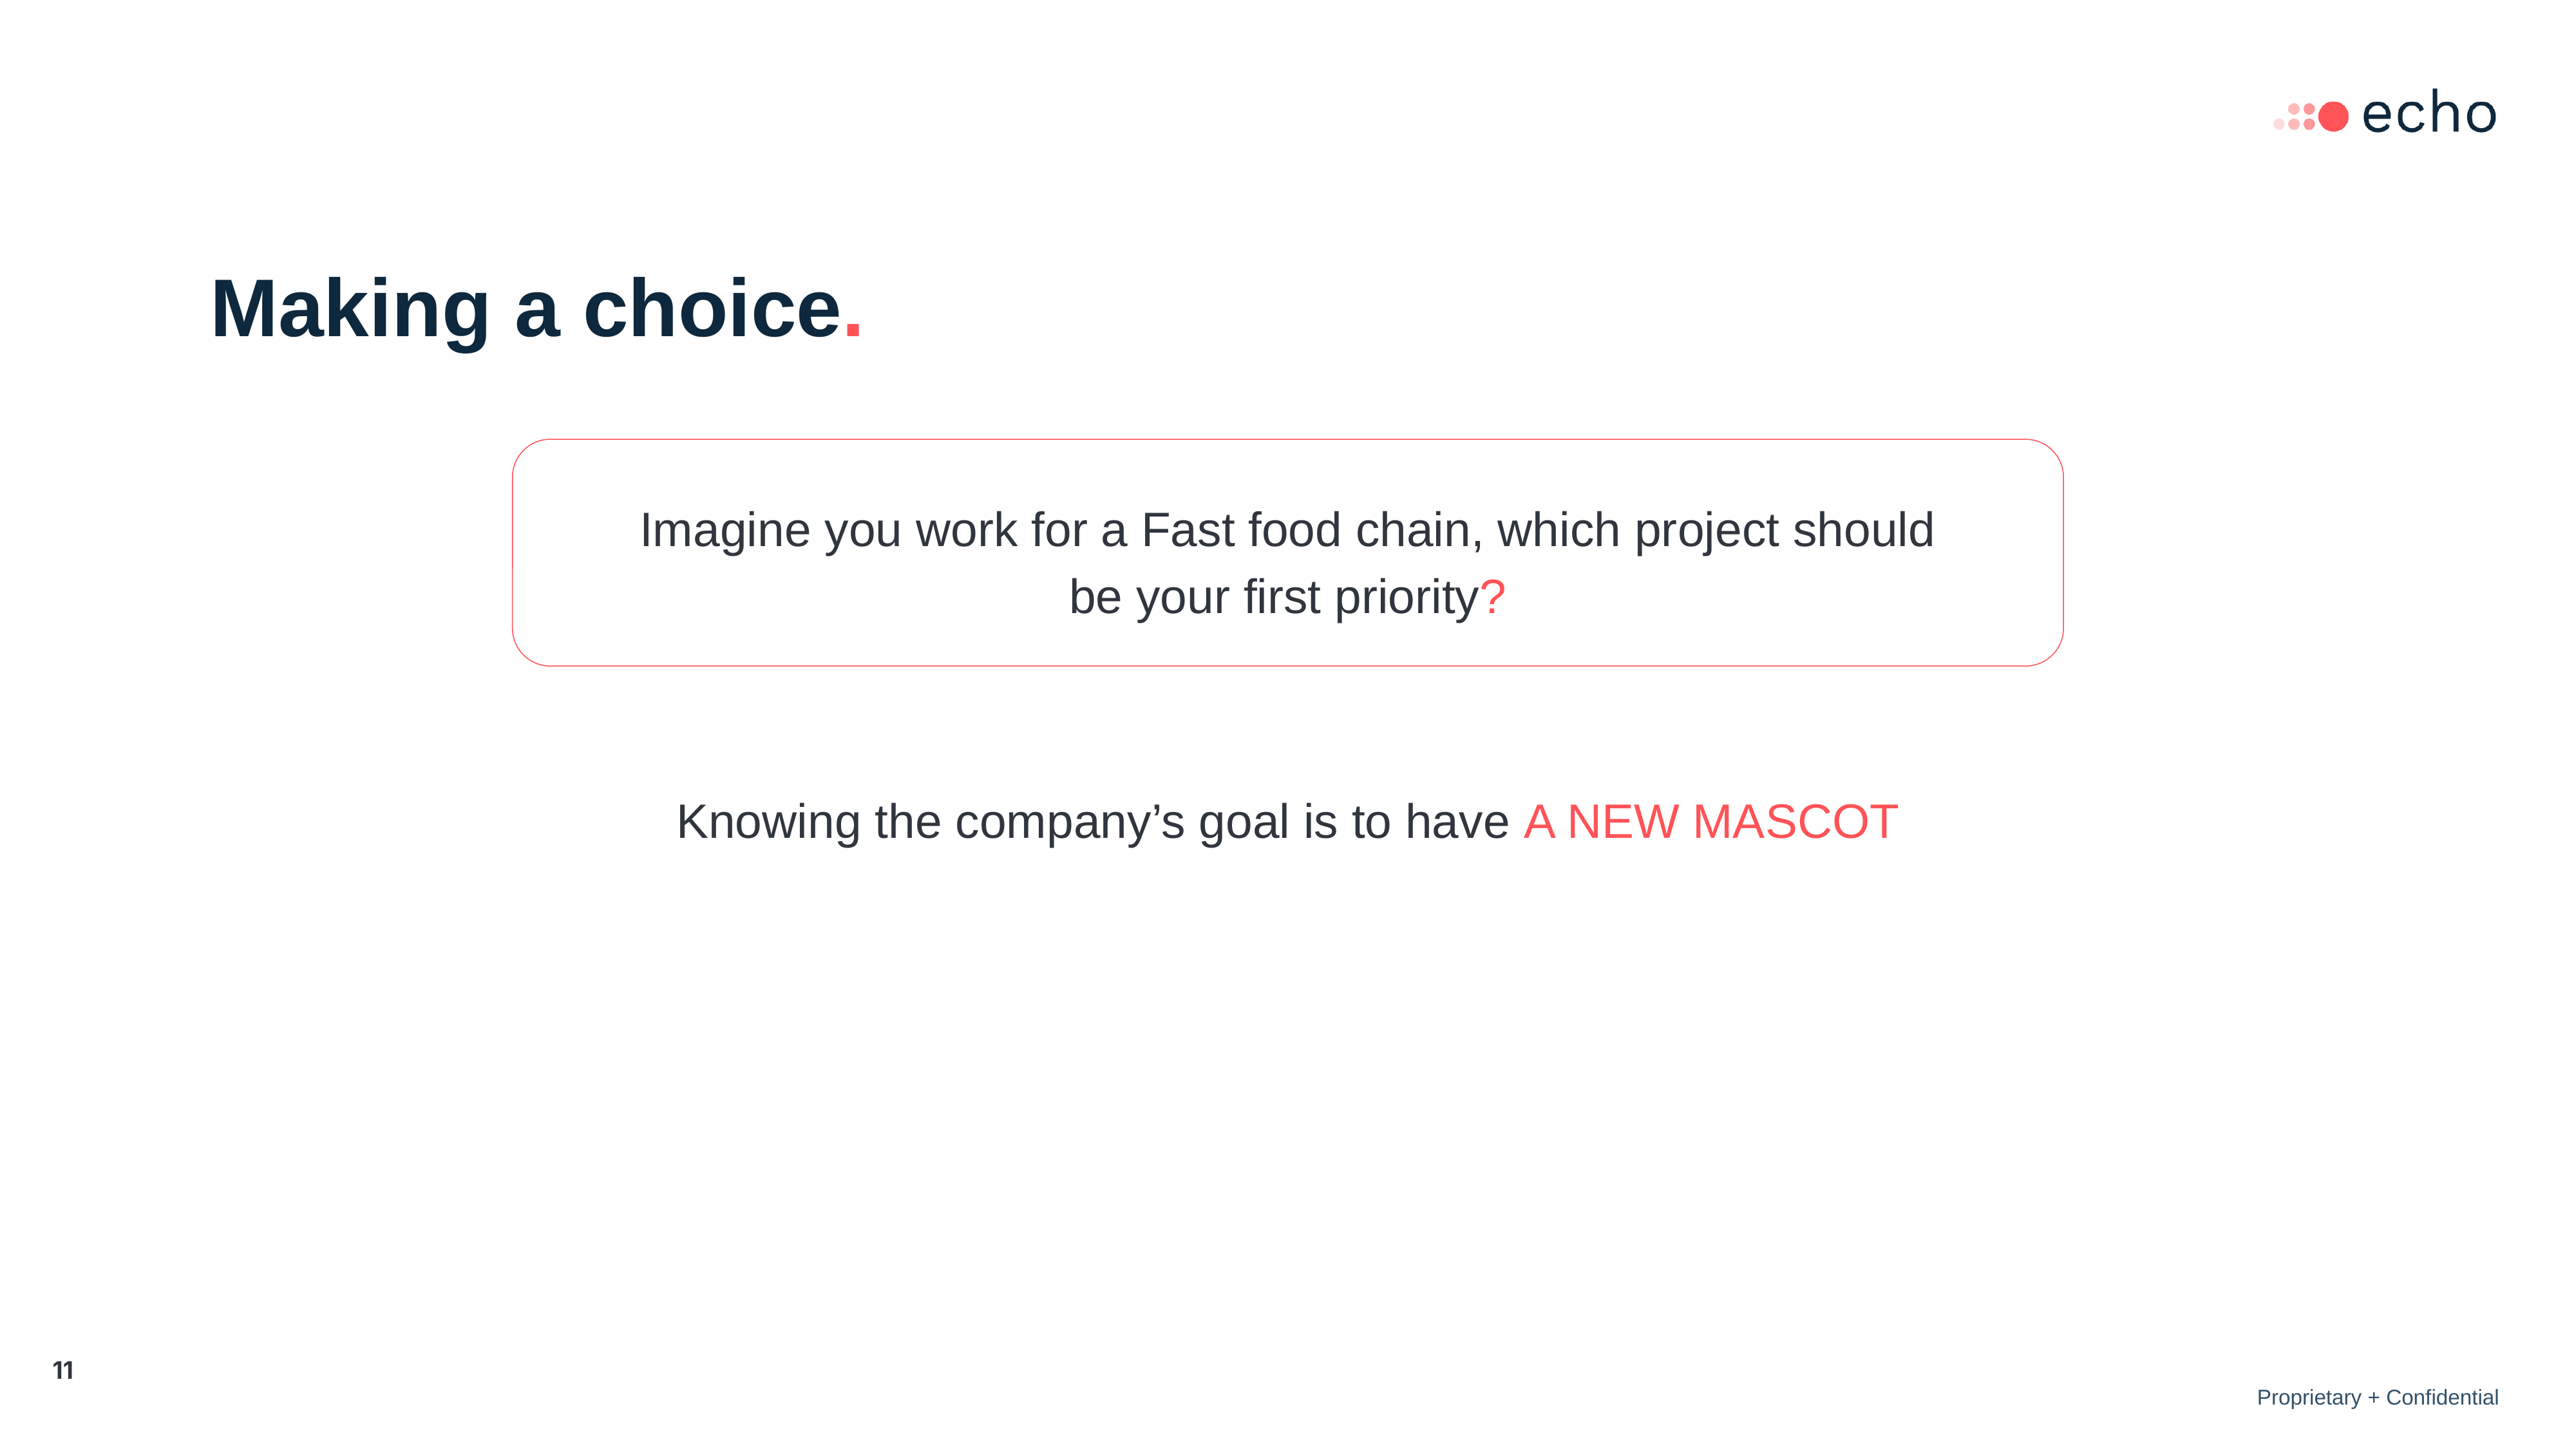

Making a choice.

Imagine you work for a Fast food chain, which project should be your first priority?
Knowing the company’s goal is to have A NEW MASCOT
11